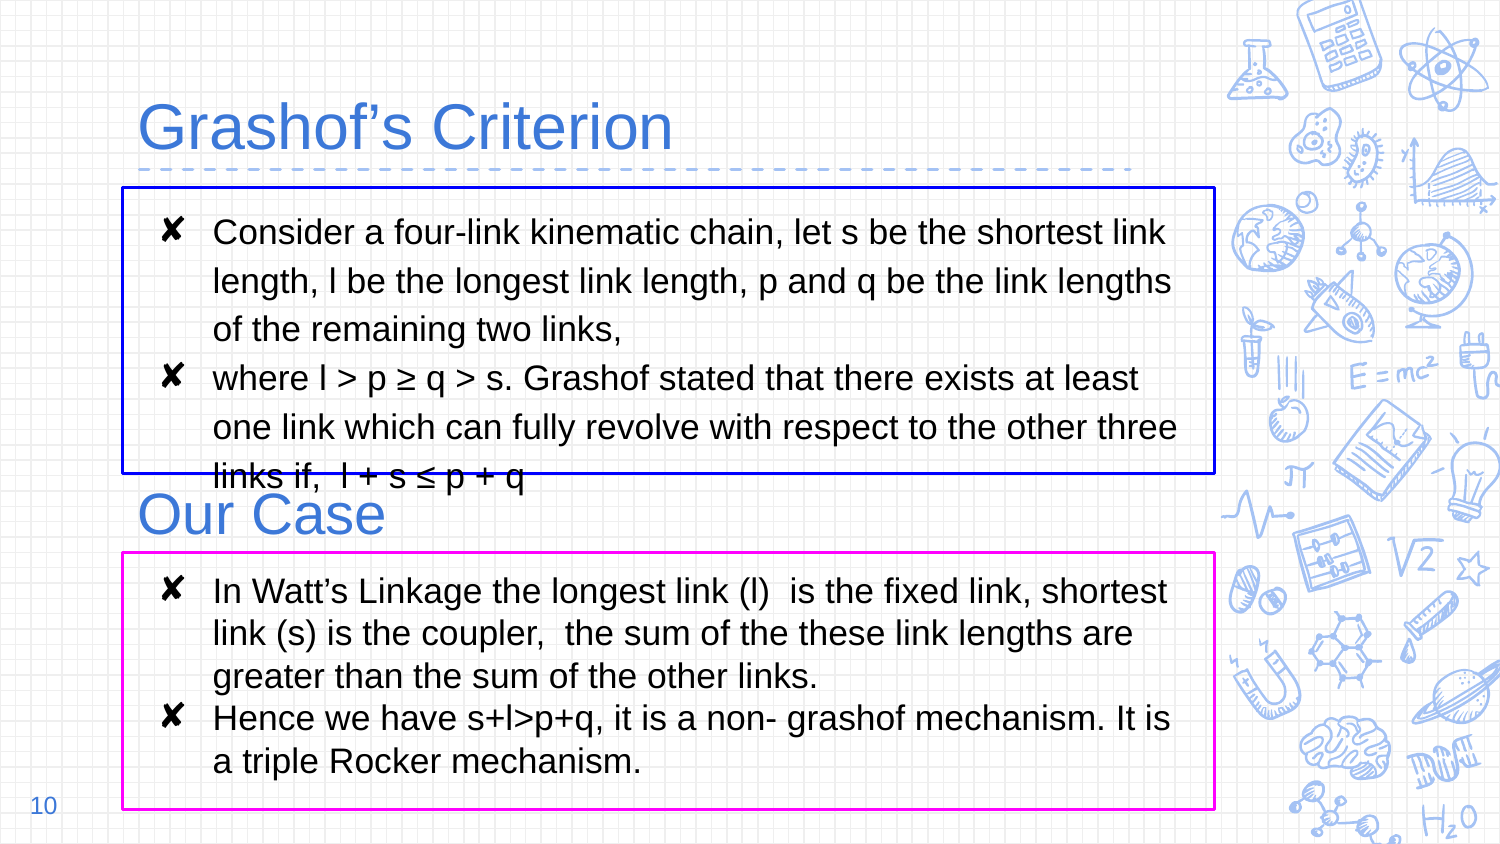

# Grashof’s Criterion
Consider a four-link kinematic chain, let s be the shortest link length, l be the longest link length, p and q be the link lengths of the remaining two links,
where l > p ≥ q > s. Grashof stated that there exists at least one link which can fully revolve with respect to the other three links if,  l + s ≤ p + q
Our Case
In Watt’s Linkage the longest link (l)  is the fixed link, shortest link (s) is the coupler,  the sum of the these link lengths are greater than the sum of the other links.
Hence we have s+l>p+q, it is a non- grashof mechanism. It is a triple Rocker mechanism.
10